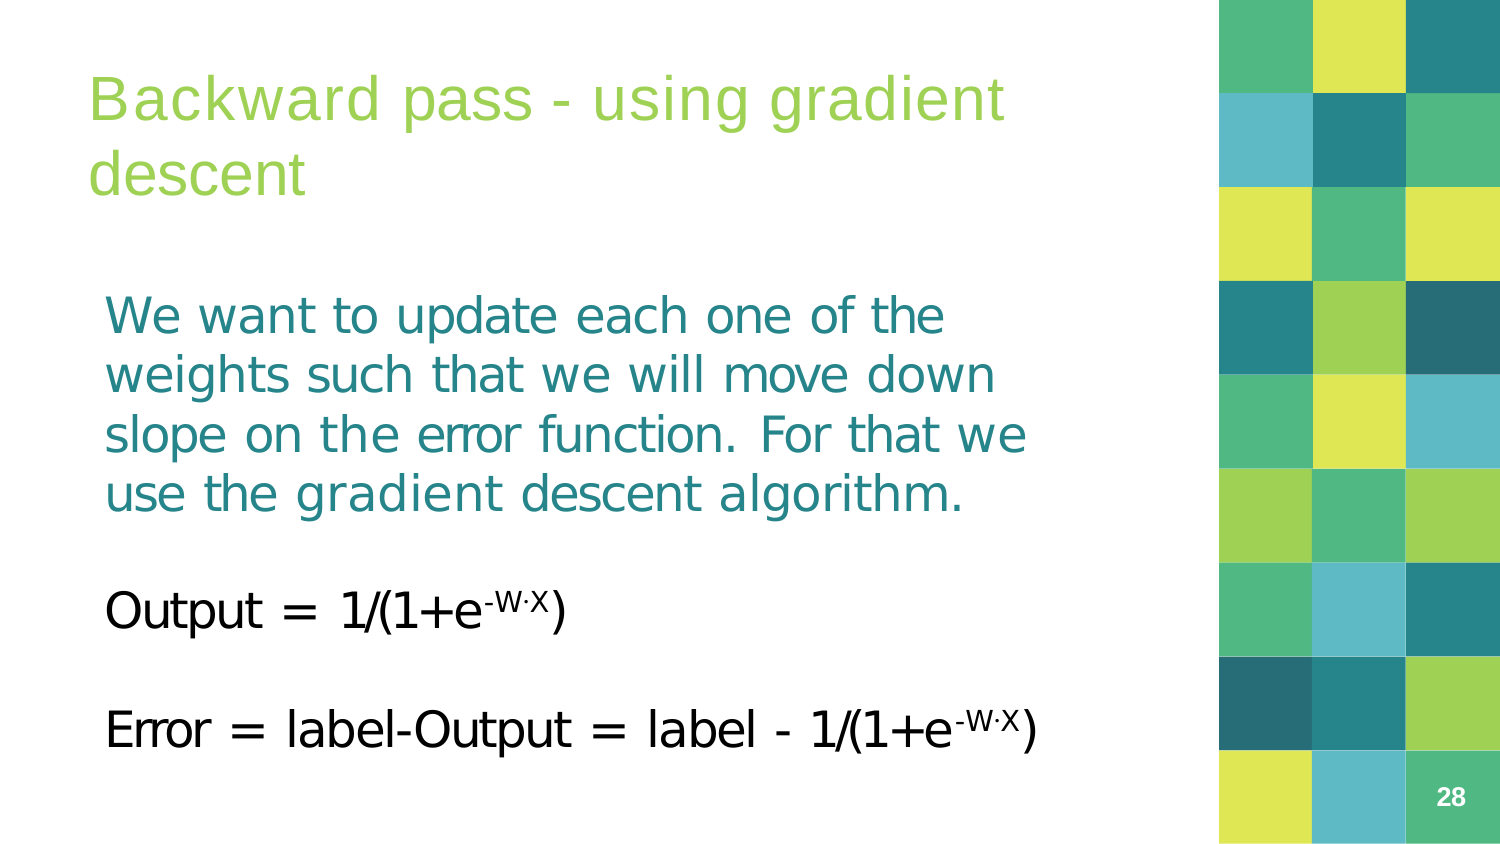

# Backward pass - using gradient descent
We want to update each one of the weights such that we will move down slope on the error function. For that we use the gradient descent algorithm.
Output = 1/(1+e-WᐧX)
Error = label-Output = label - 1/(1+e-WᐧX)
28